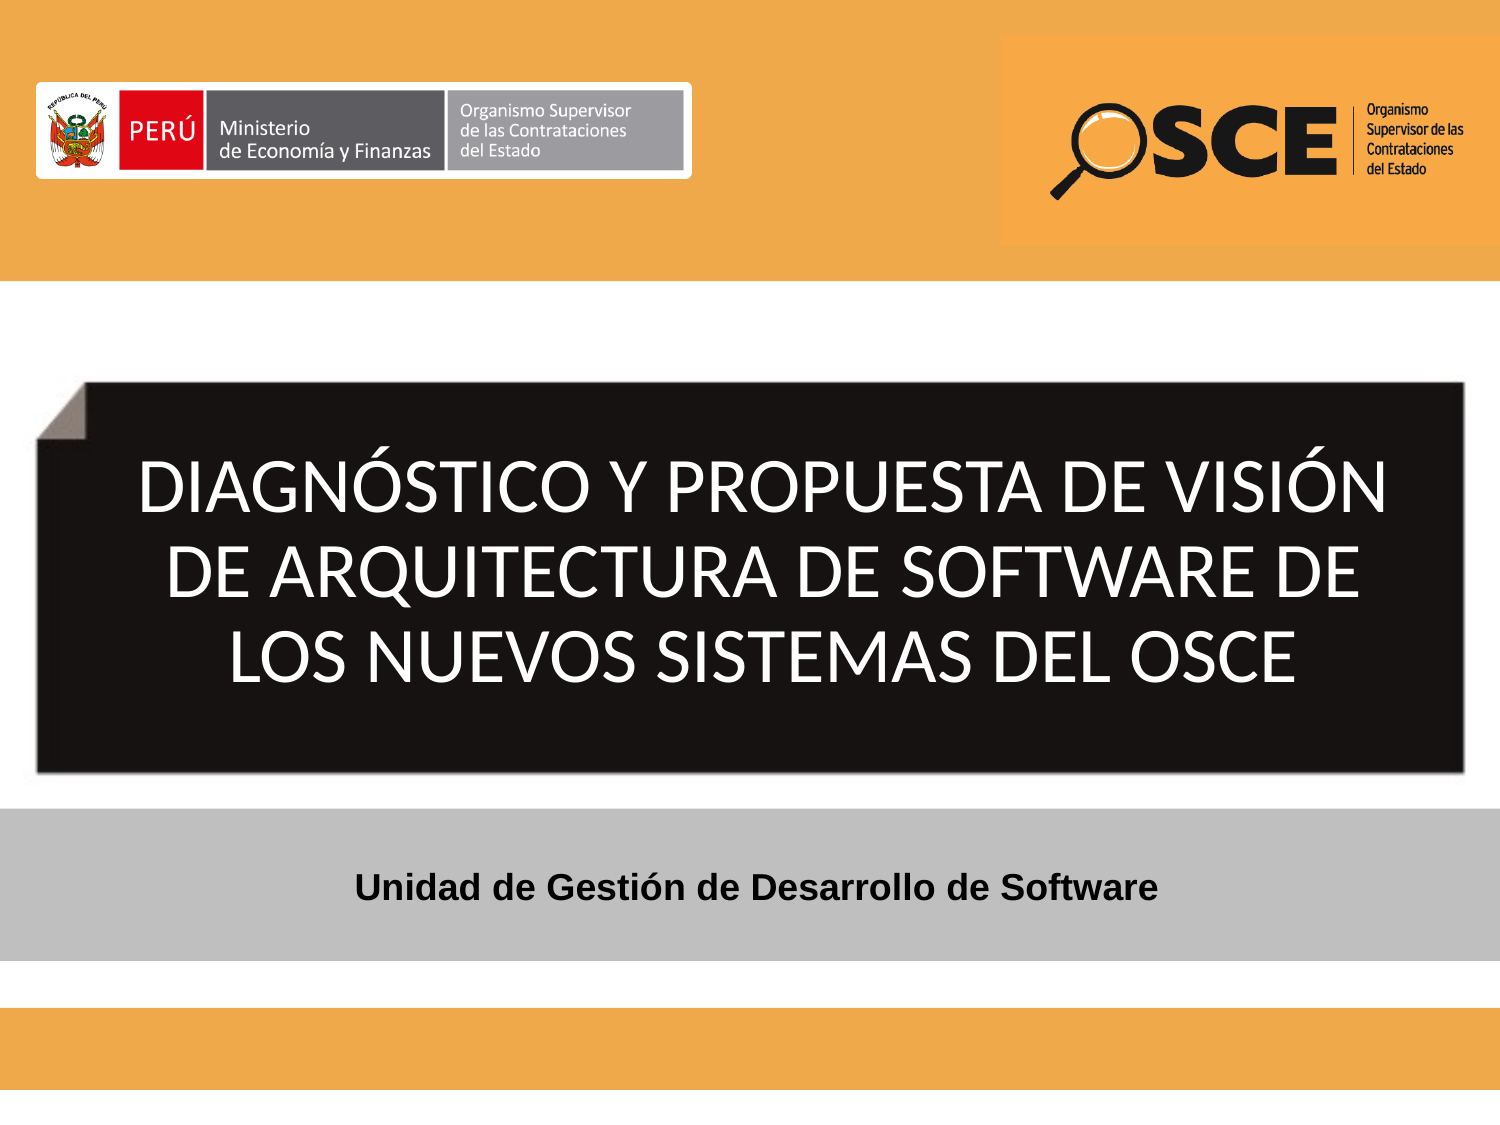

DIAGNÓSTICO Y PROPUESTA DE VISIÓN DE ARQUITECTURA DE SOFTWARE DE LOS NUEVOS SISTEMAS DEL OSCE